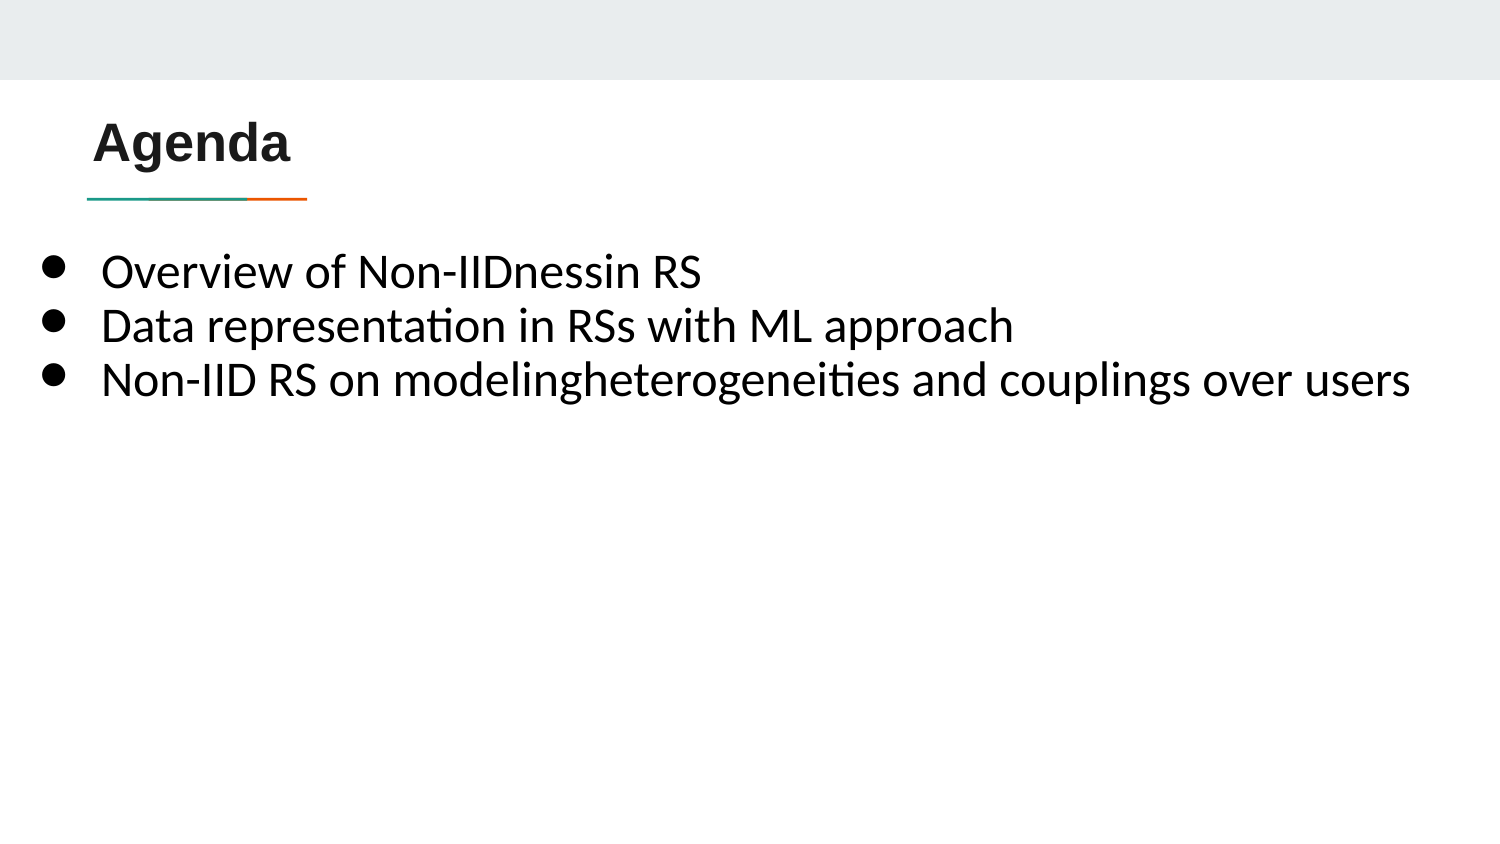

# Agenda
Overview of Non-IIDnessin RS
Data representation in RSs with ML approach
Non-IID RS on modelingheterogeneities and couplings over users